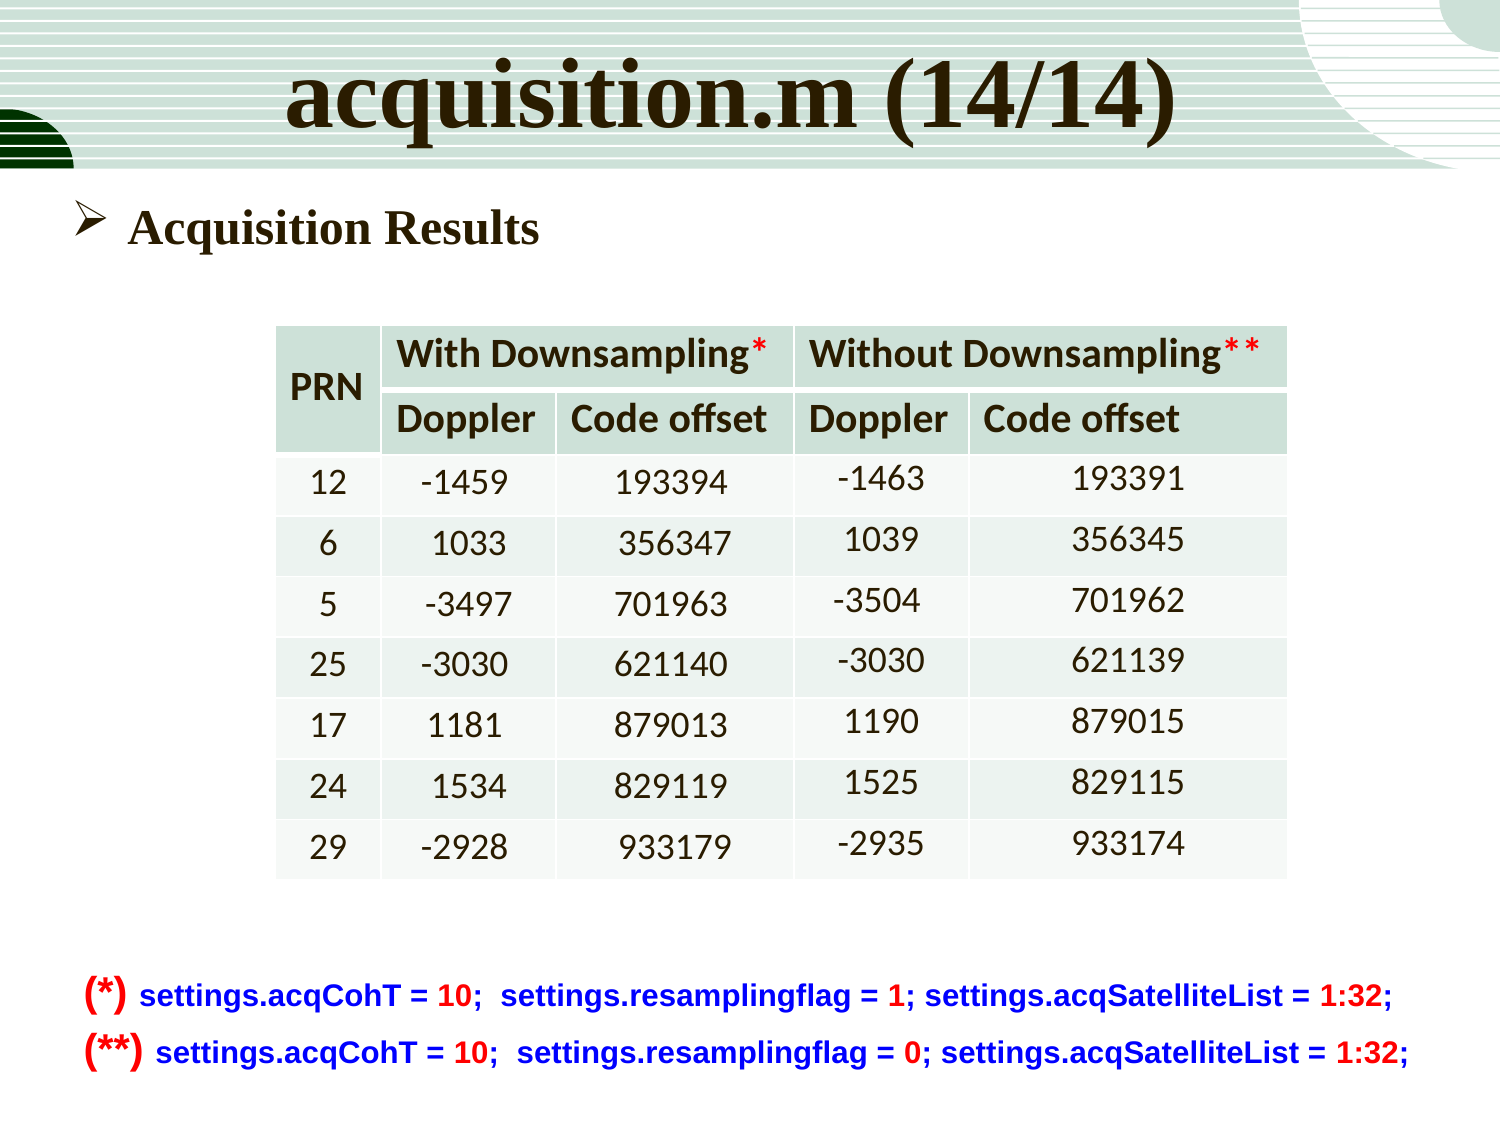

acquisition.m (14/14)
Acquisition Results

| PRN | With Downsampling\* |  | Without Downsampling\*\* |  |
| --- | --- | --- | --- | --- |
|  | Doppler | Code offset | Doppler | Code offset |
| 12 | -1459 | 193394 | -1463 | 193391 |
| 6 | 1033 | 356347 | 1039 | 356345 |
| 5 | -3497 | 701963 | -3504 | 701962 |
| 25 | -3030 | 621140 | -3030 | 621139 |
| 17 | 1181 | 879013 | 1190 | 879015 |
| 24 | 1534 | 829119 | 1525 | 829115 |
| 29 | -2928 | 933179 | -2935 | 933174 |
(*) settings.acqCohT = 10;  settings.resamplingflag = 1; settings.acqSatelliteList = 1:32;
(**) settings.acqCohT = 10;  settings.resamplingflag = 0; settings.acqSatelliteList = 1:32;